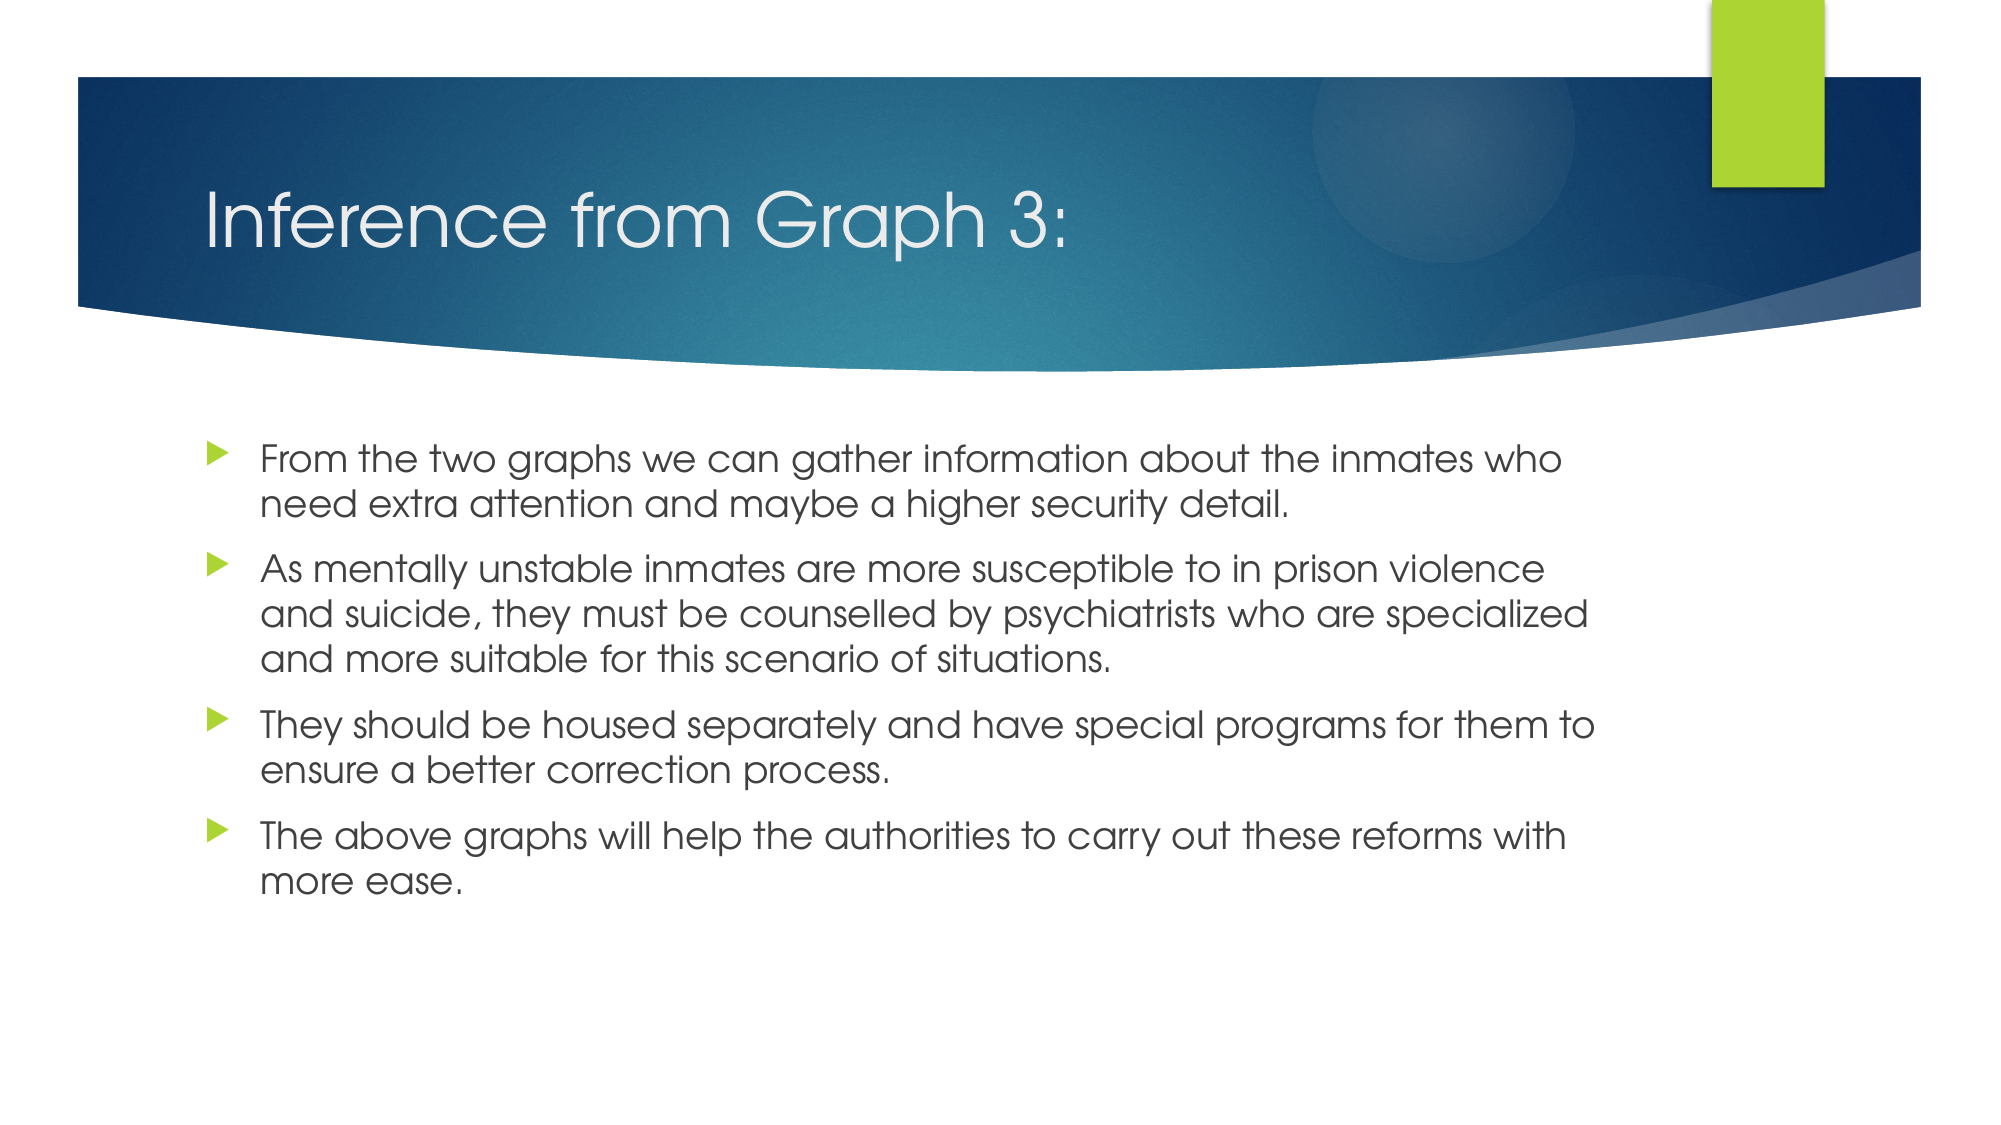

# Inference from Graph 3:
From the two graphs we can gather information about the inmates who need extra attention and maybe a higher security detail.
As mentally unstable inmates are more susceptible to in prison violence and suicide, they must be counselled by psychiatrists who are specialized and more suitable for this scenario of situations.
They should be housed separately and have special programs for them to ensure a better correction process.
The above graphs will help the authorities to carry out these reforms with more ease.